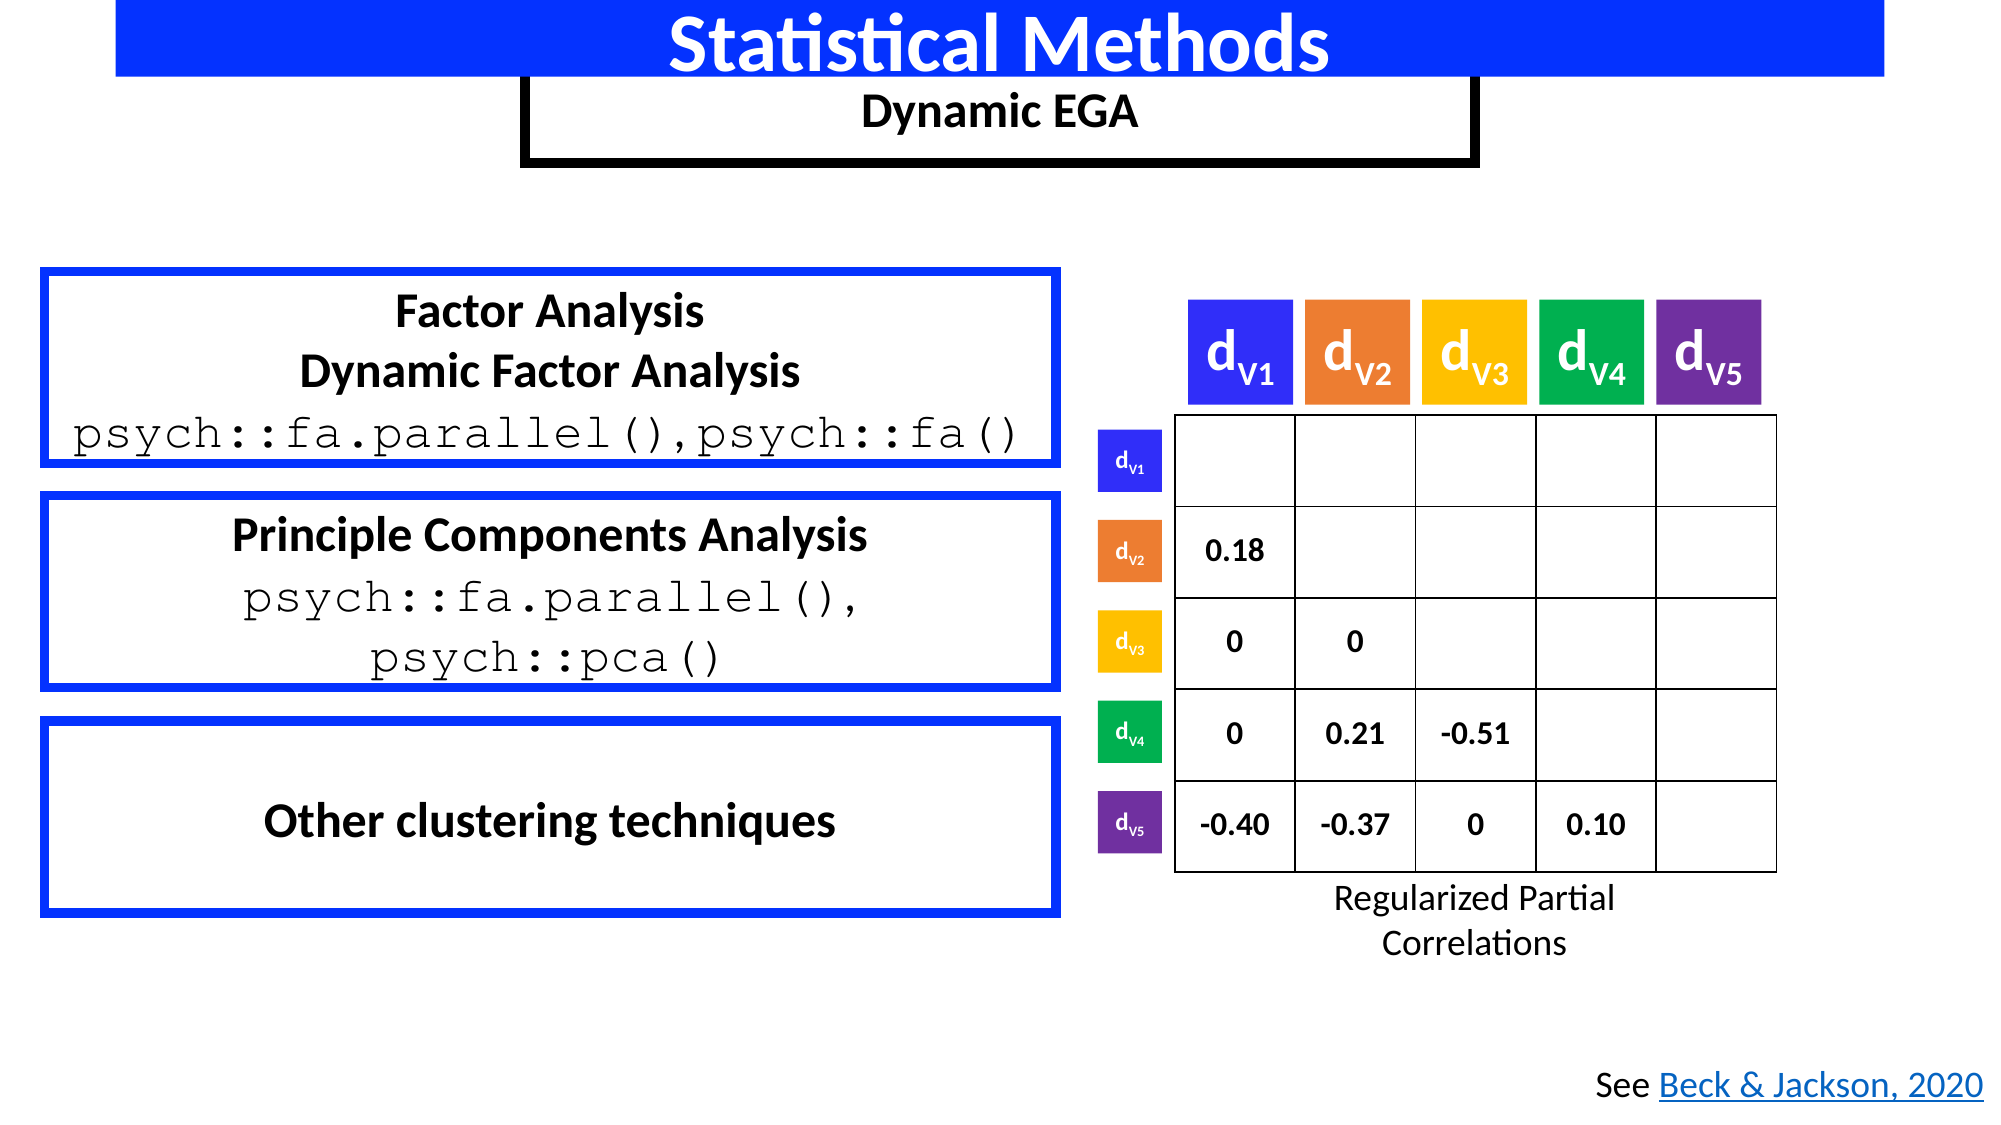

Statistical Methods
Dynamic EGA
Factor Analysis
Dynamic Factor Analysis
psych::fa.parallel(), psych::fa()
dV1
dV2
dV3
dV4
dV5
|  |  |  |  |  |
| --- | --- | --- | --- | --- |
| 0.18 |  |  |  |  |
| 0 | 0 |  |  |  |
| 0 | 0.21 | -0.51 |  |  |
| -0.40 | -0.37 | 0 | 0.10 |  |
dV1
Principle Components Analysis
psych::fa.parallel(), psych::pca()
dV2
dV3
dV4
Other clustering techniques
dV5
Regularized Partial Correlations
See Beck & Jackson, 2020